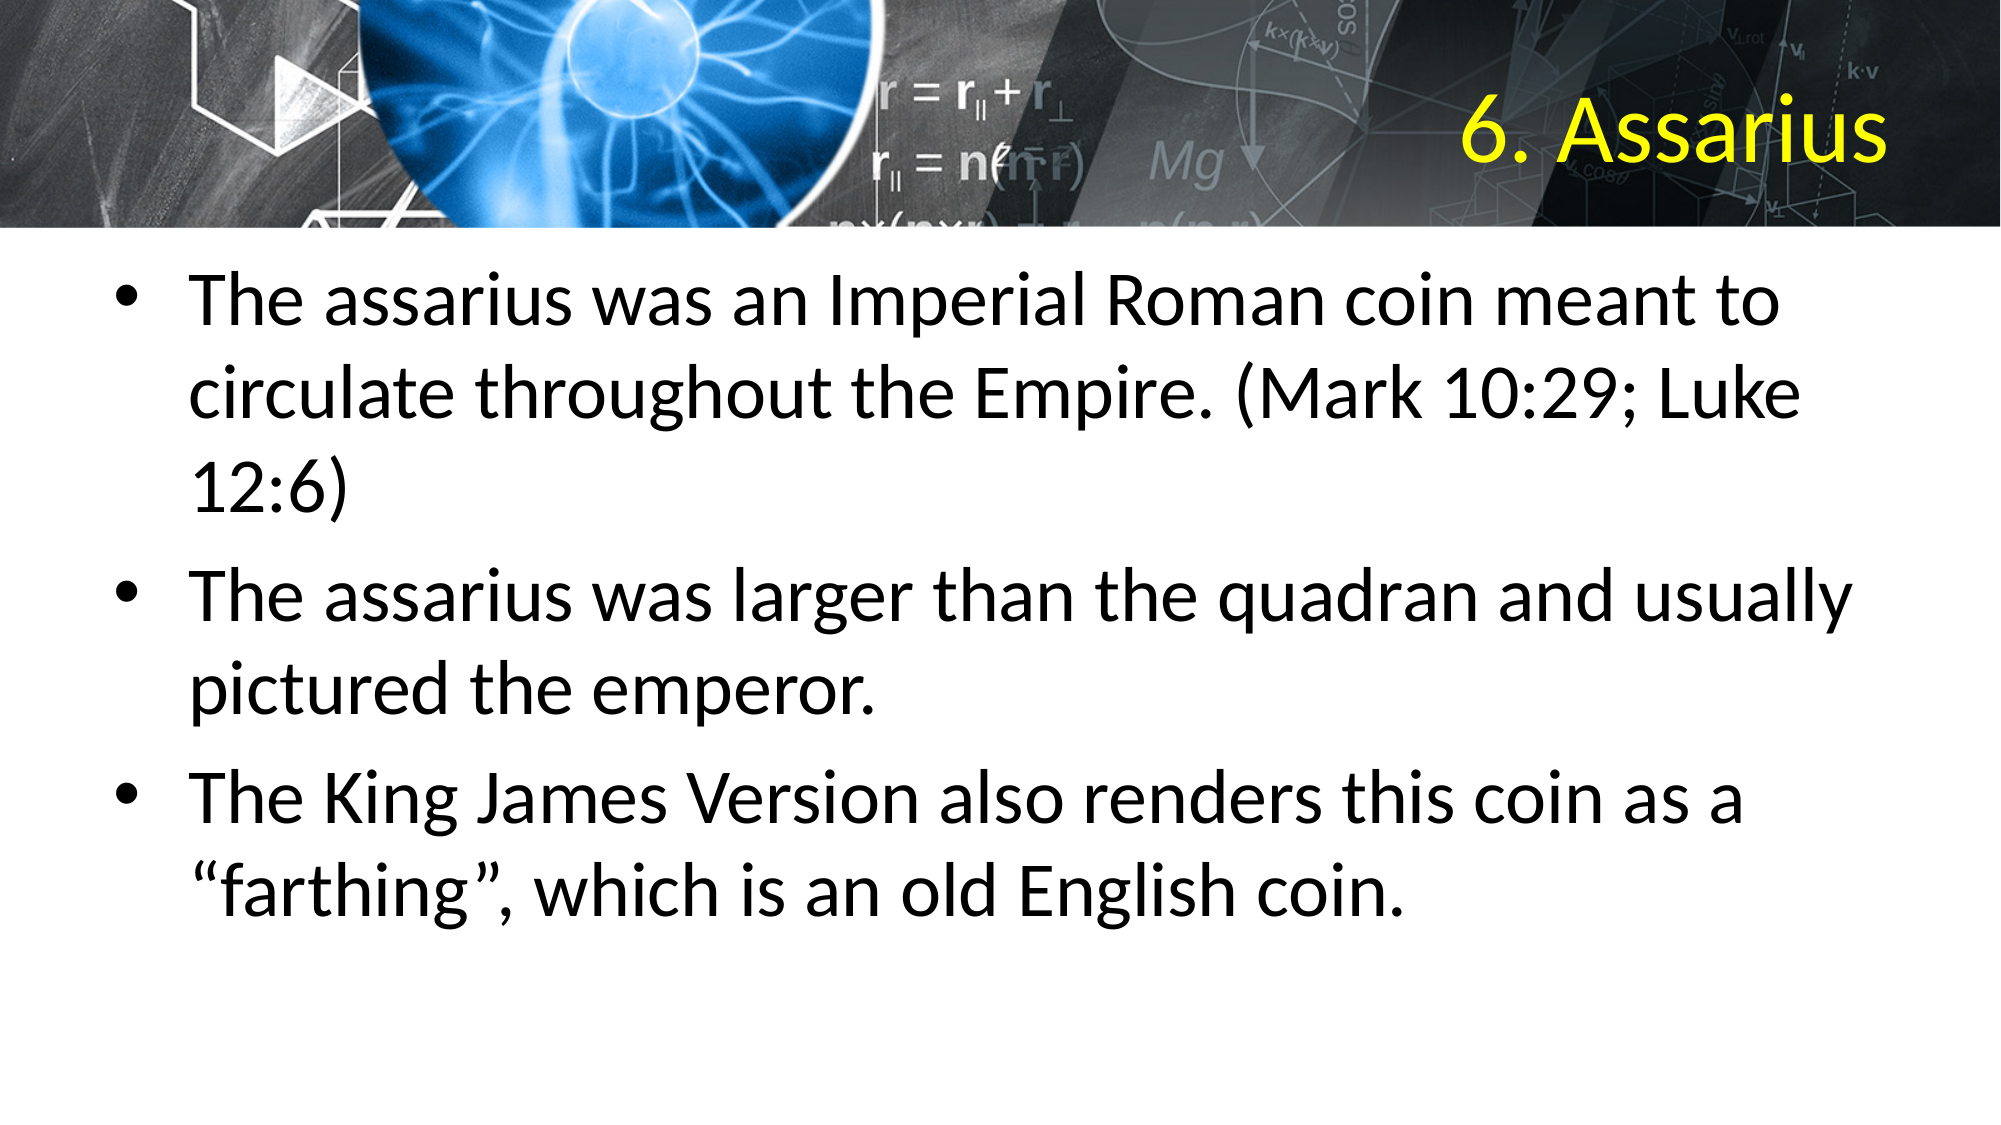

# 6. Assarius
The assarius was an Imperial Roman coin meant to circulate throughout the Empire. (Mark 10:29; Luke 12:6)
The assarius was larger than the quadran and usually pictured the emperor.
The King James Version also renders this coin as a “farthing”, which is an old English coin.